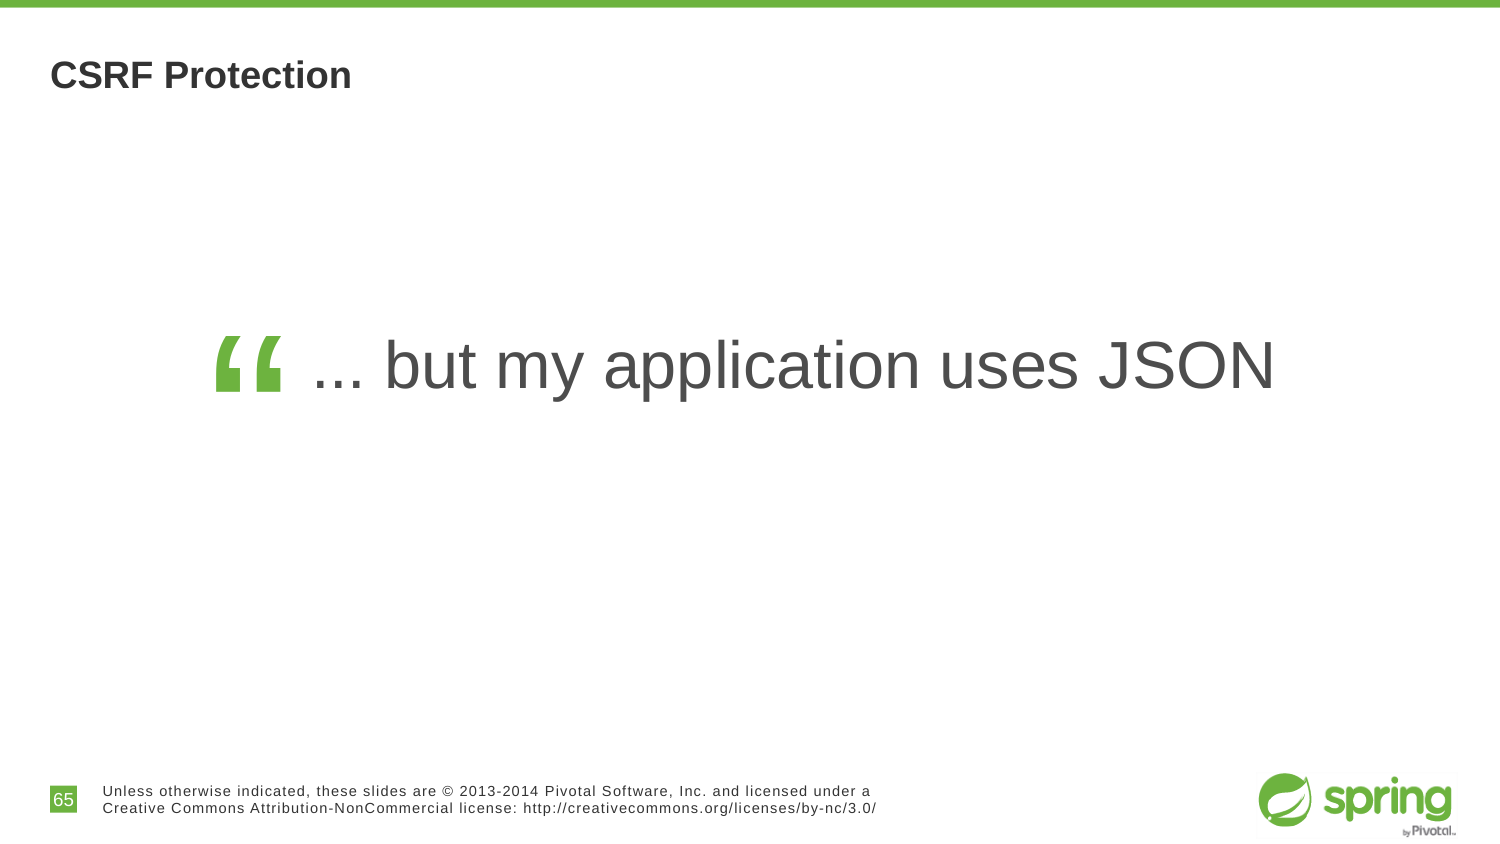

# CSRF Protection

“
... but my application uses JSON